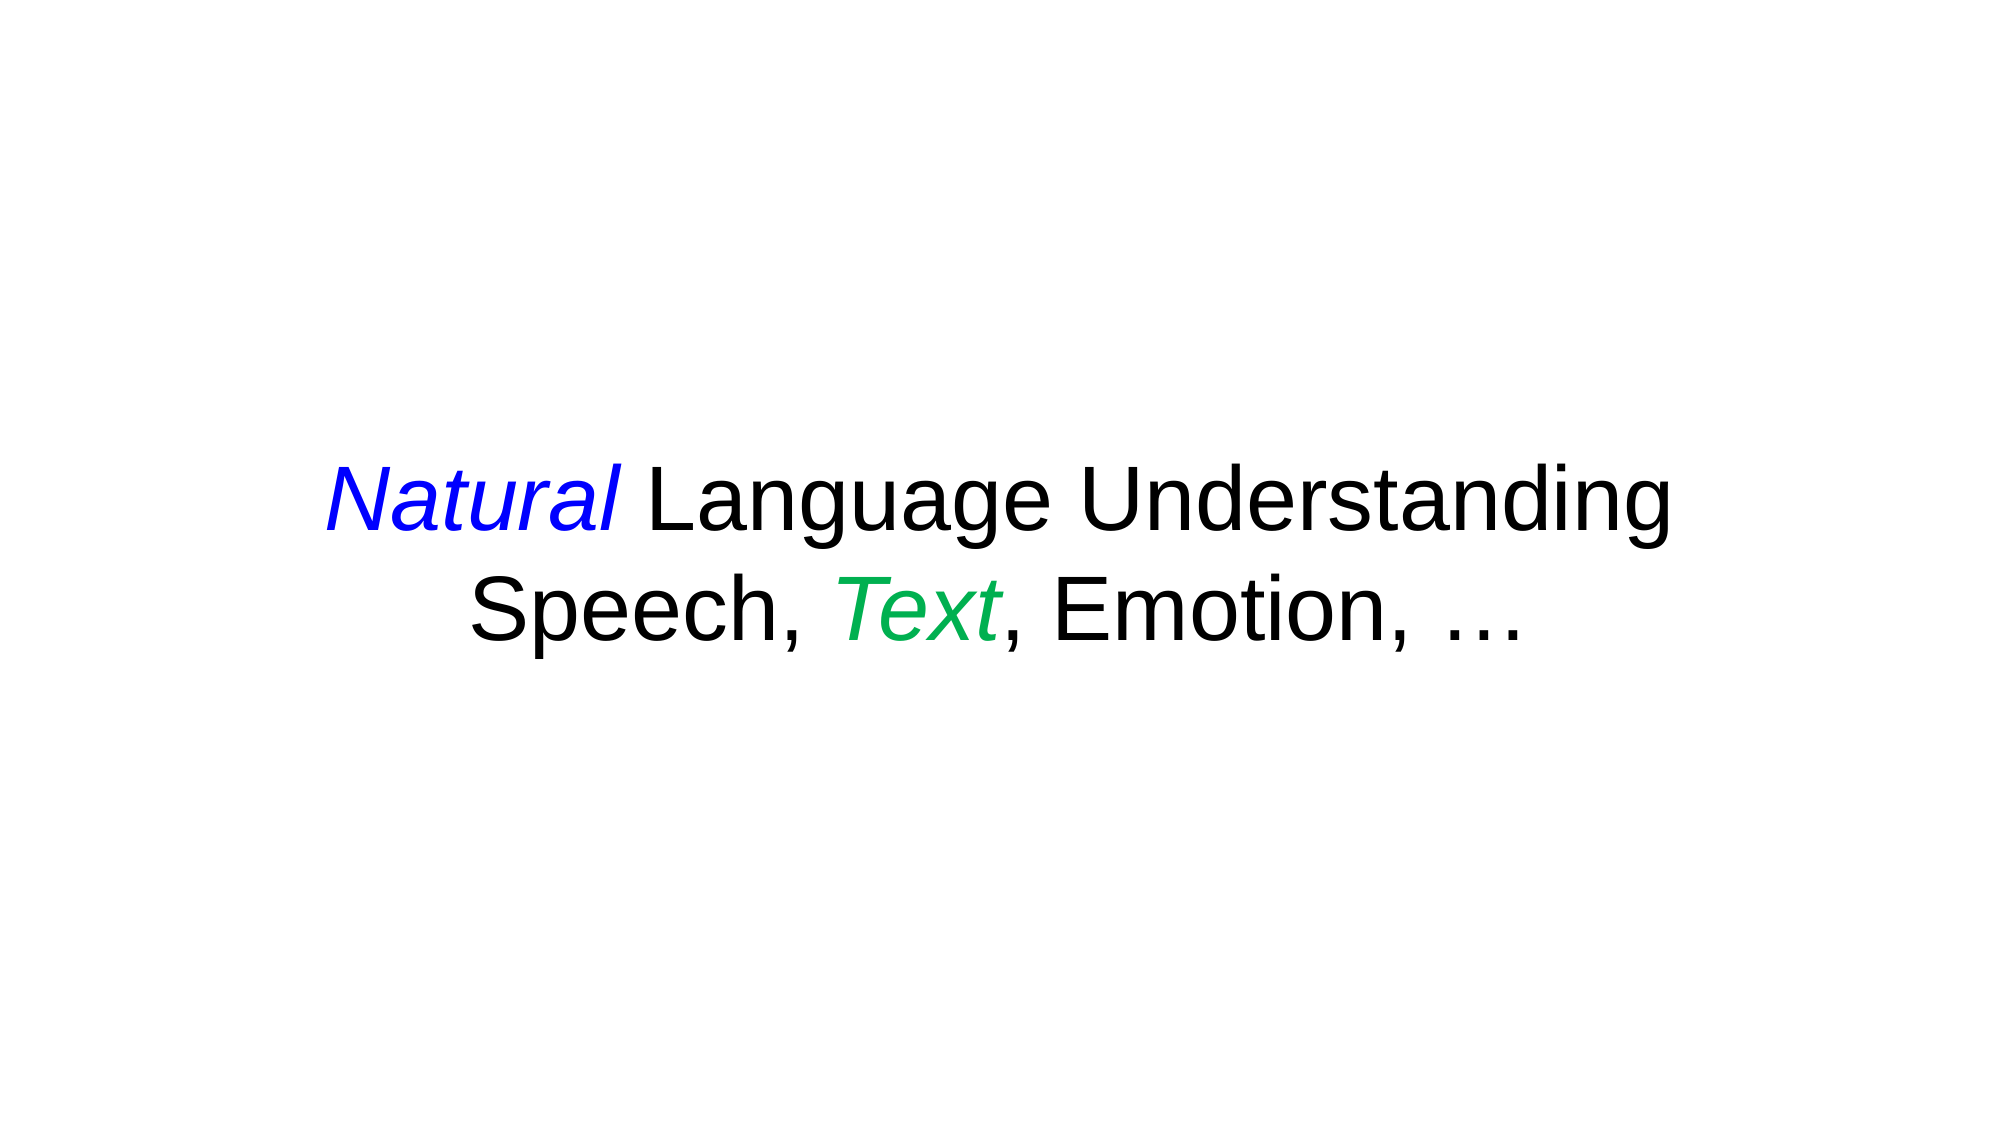

Natural Language Understanding
Speech, Text, Emotion, …